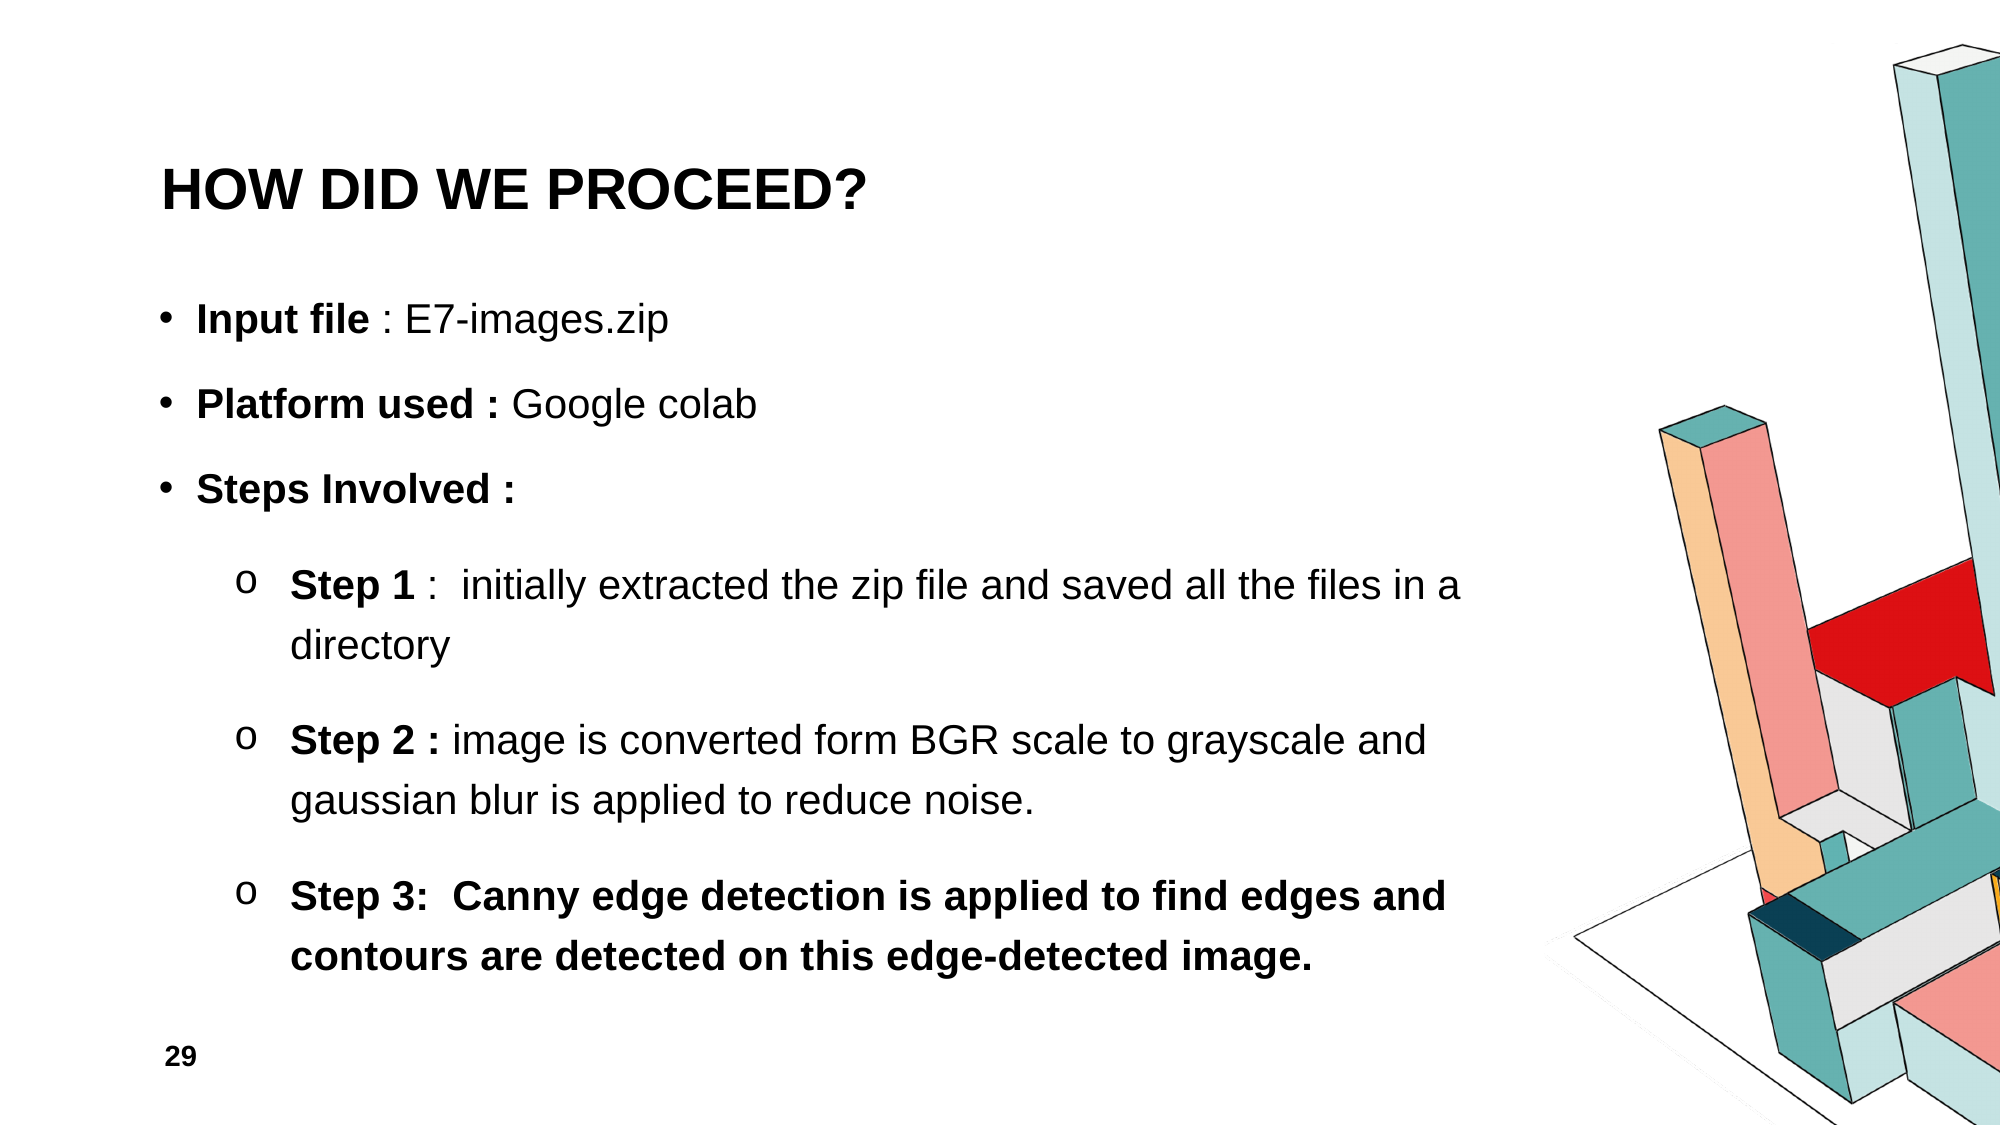

# How did We proceed?
Input file : E7-images.zip
Platform used : Google colab
Steps Involved :
Step 1 :  initially extracted the zip file and saved all the files in a directory
Step 2 : image is converted form BGR scale to grayscale and gaussian blur is applied to reduce noise.
Step 3:  Canny edge detection is applied to find edges and contours are detected on this edge-detected image.

29